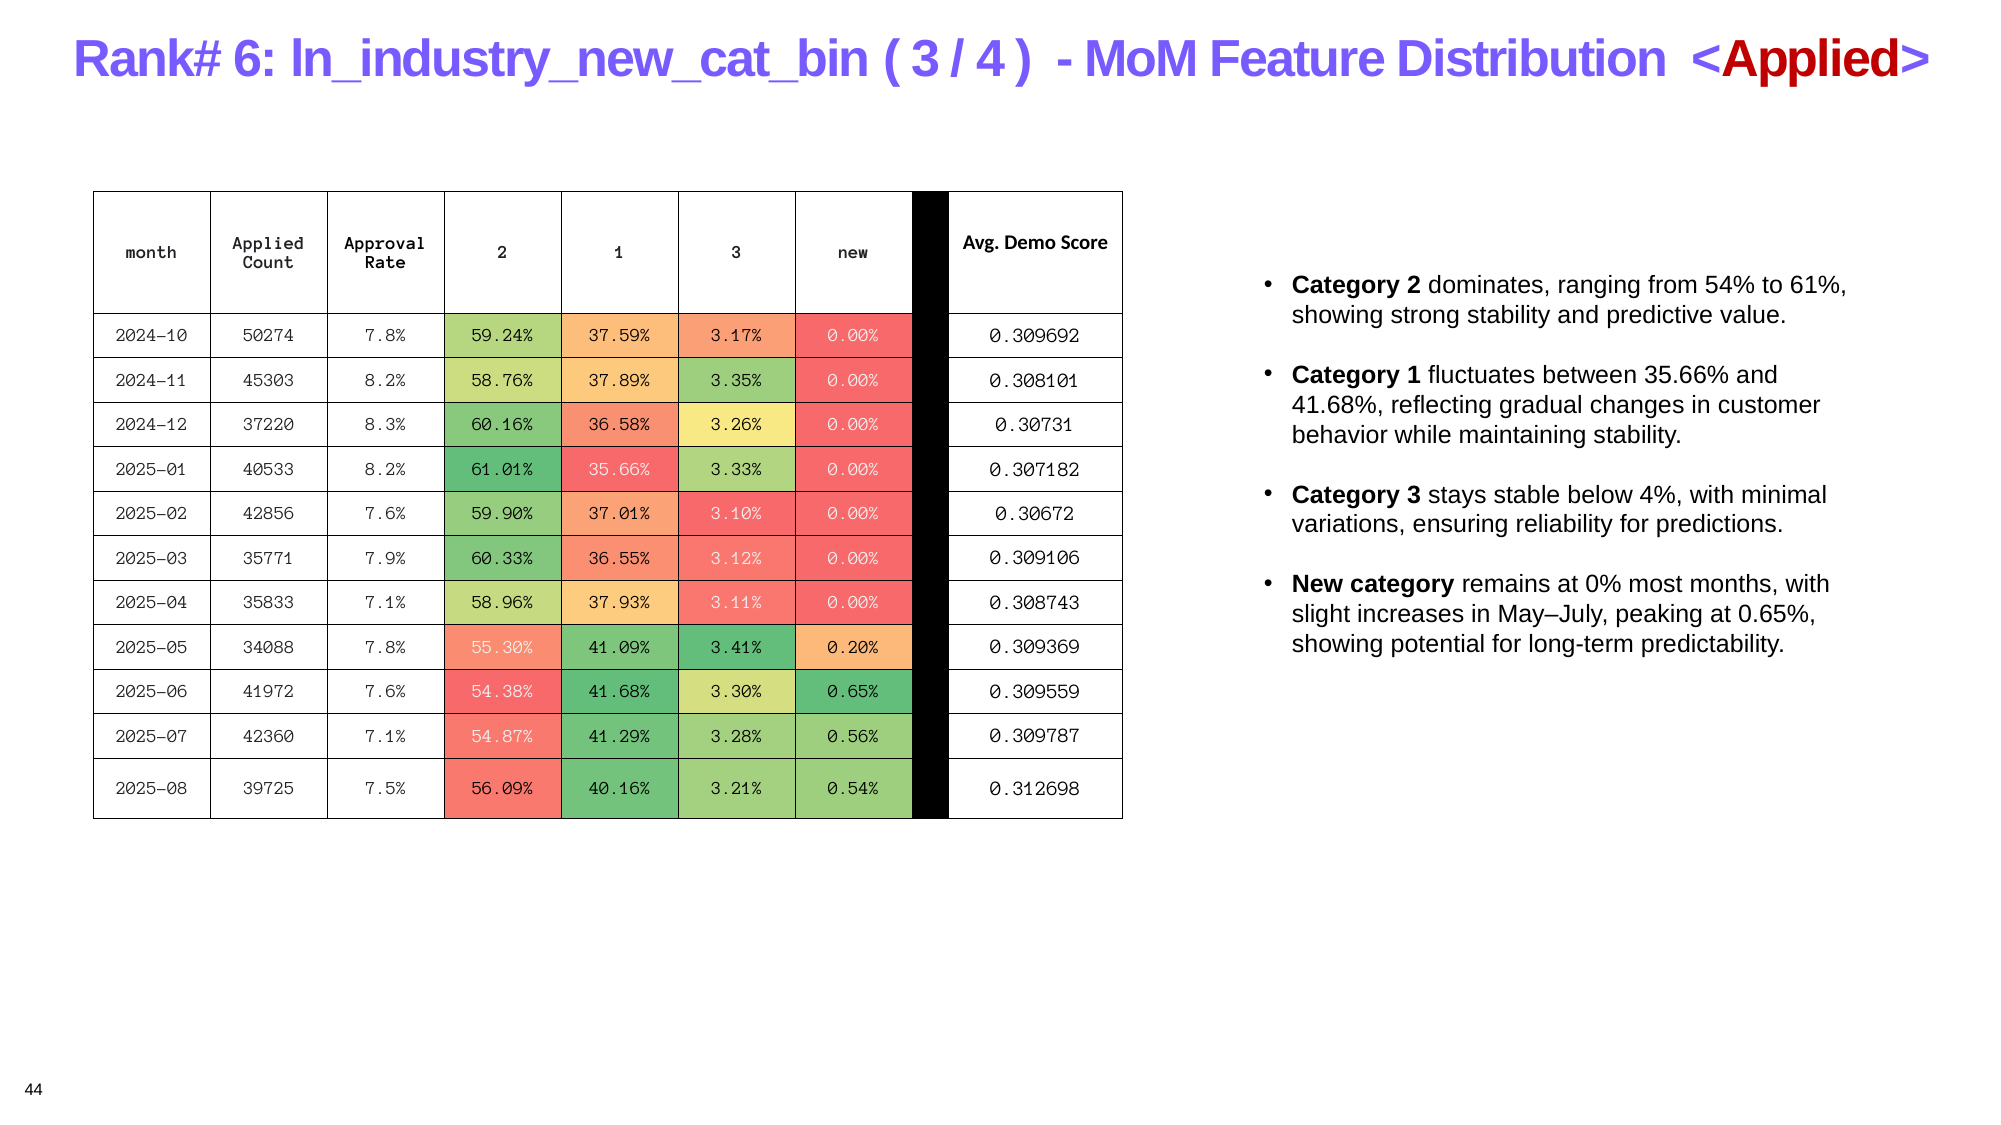

Rank# 6: ln_industry_new_cat_bin ( 3 / 4 )  - MoM Feature Distribution  <Applied>
| month | Applied Count | Approval Rate | 2 | 1 | 3 | new | ​ | Avg. Demo Score |
| --- | --- | --- | --- | --- | --- | --- | --- | --- |
| 2024-10 | 50274 | 7.8% | 59.24% | 37.59% | 3.17% | 0.00% | ​ | 0.309692 |
| 2024-11 | 45303 | 8.2% | 58.76% | 37.89% | 3.35% | 0.00% | ​ | 0.308101 |
| 2024-12 | 37220 | 8.3% | 60.16% | 36.58% | 3.26% | 0.00% | ​ | 0.30731 |
| 2025-01 | 40533 | 8.2% | 61.01% | 35.66% | 3.33% | 0.00% | ​ | 0.307182 |
| 2025-02 | 42856 | 7.6% | 59.90% | 37.01% | 3.10% | 0.00% | ​ | 0.30672 |
| 2025-03 | 35771 | 7.9% | 60.33% | 36.55% | 3.12% | 0.00% | ​ | 0.309106 |
| 2025-04 | 35833 | 7.1% | 58.96% | 37.93% | 3.11% | 0.00% | ​ | 0.308743 |
| 2025-05 | 34088 | 7.8% | 55.30% | 41.09% | 3.41% | 0.20% | ​ | 0.309369 |
| 2025-06 | 41972 | 7.6% | 54.38% | 41.68% | 3.30% | 0.65% | ​ | 0.309559 |
| 2025-07 | 42360 | 7.1% | 54.87% | 41.29% | 3.28% | 0.56% | ​ | 0.309787 |
| 2025-08 | 39725 | 7.5% | 56.09% | 40.16% | 3.21% | 0.54% |  | 0.312698 |
Category 2 dominates, ranging from 54% to 61%, showing strong stability and predictive value.

Category 1 fluctuates between 35.66% and 41.68%, reflecting gradual changes in customer behavior while maintaining stability.

Category 3 stays stable below 4%, with minimal variations, ensuring reliability for predictions.

New category remains at 0% most months, with slight increases in May–July, peaking at 0.65%, showing potential for long-term predictability.

44